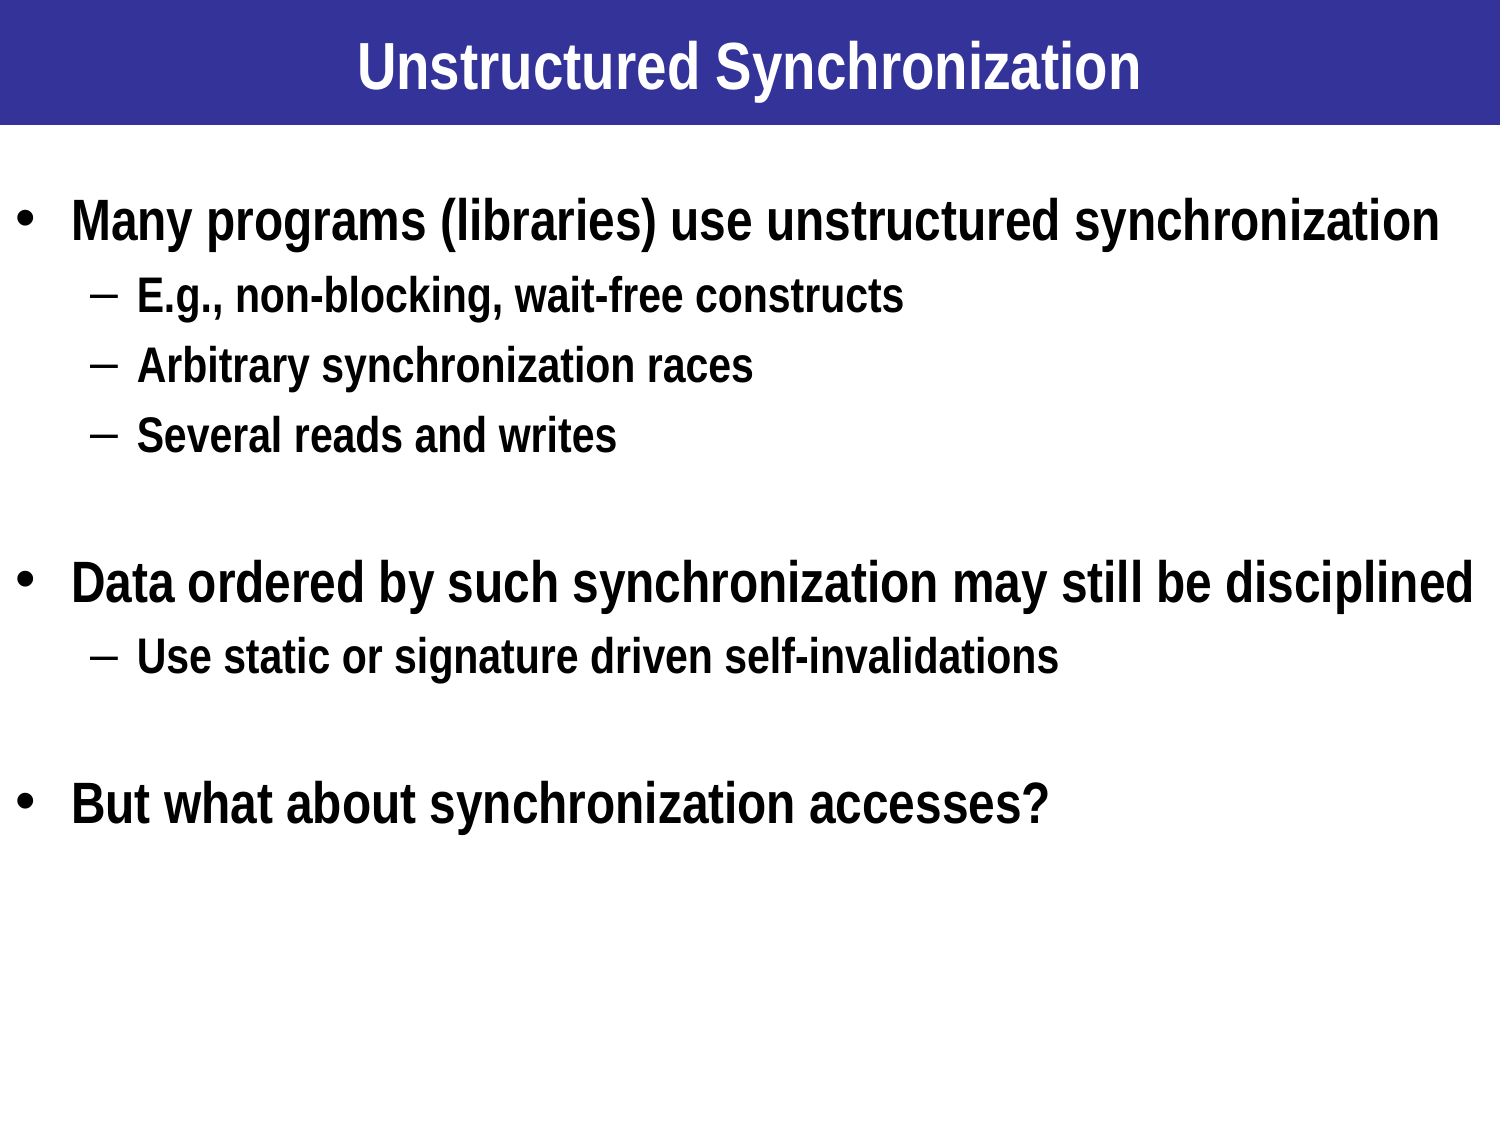

# Unstructured Synchronization
Many programs (libraries) use unstructured synchronization
E.g., non-blocking, wait-free constructs
Arbitrary synchronization races
Several reads and writes

Data ordered by such synchronization may still be disciplined
Use static or signature driven self-invalidations

But what about synchronization accesses?